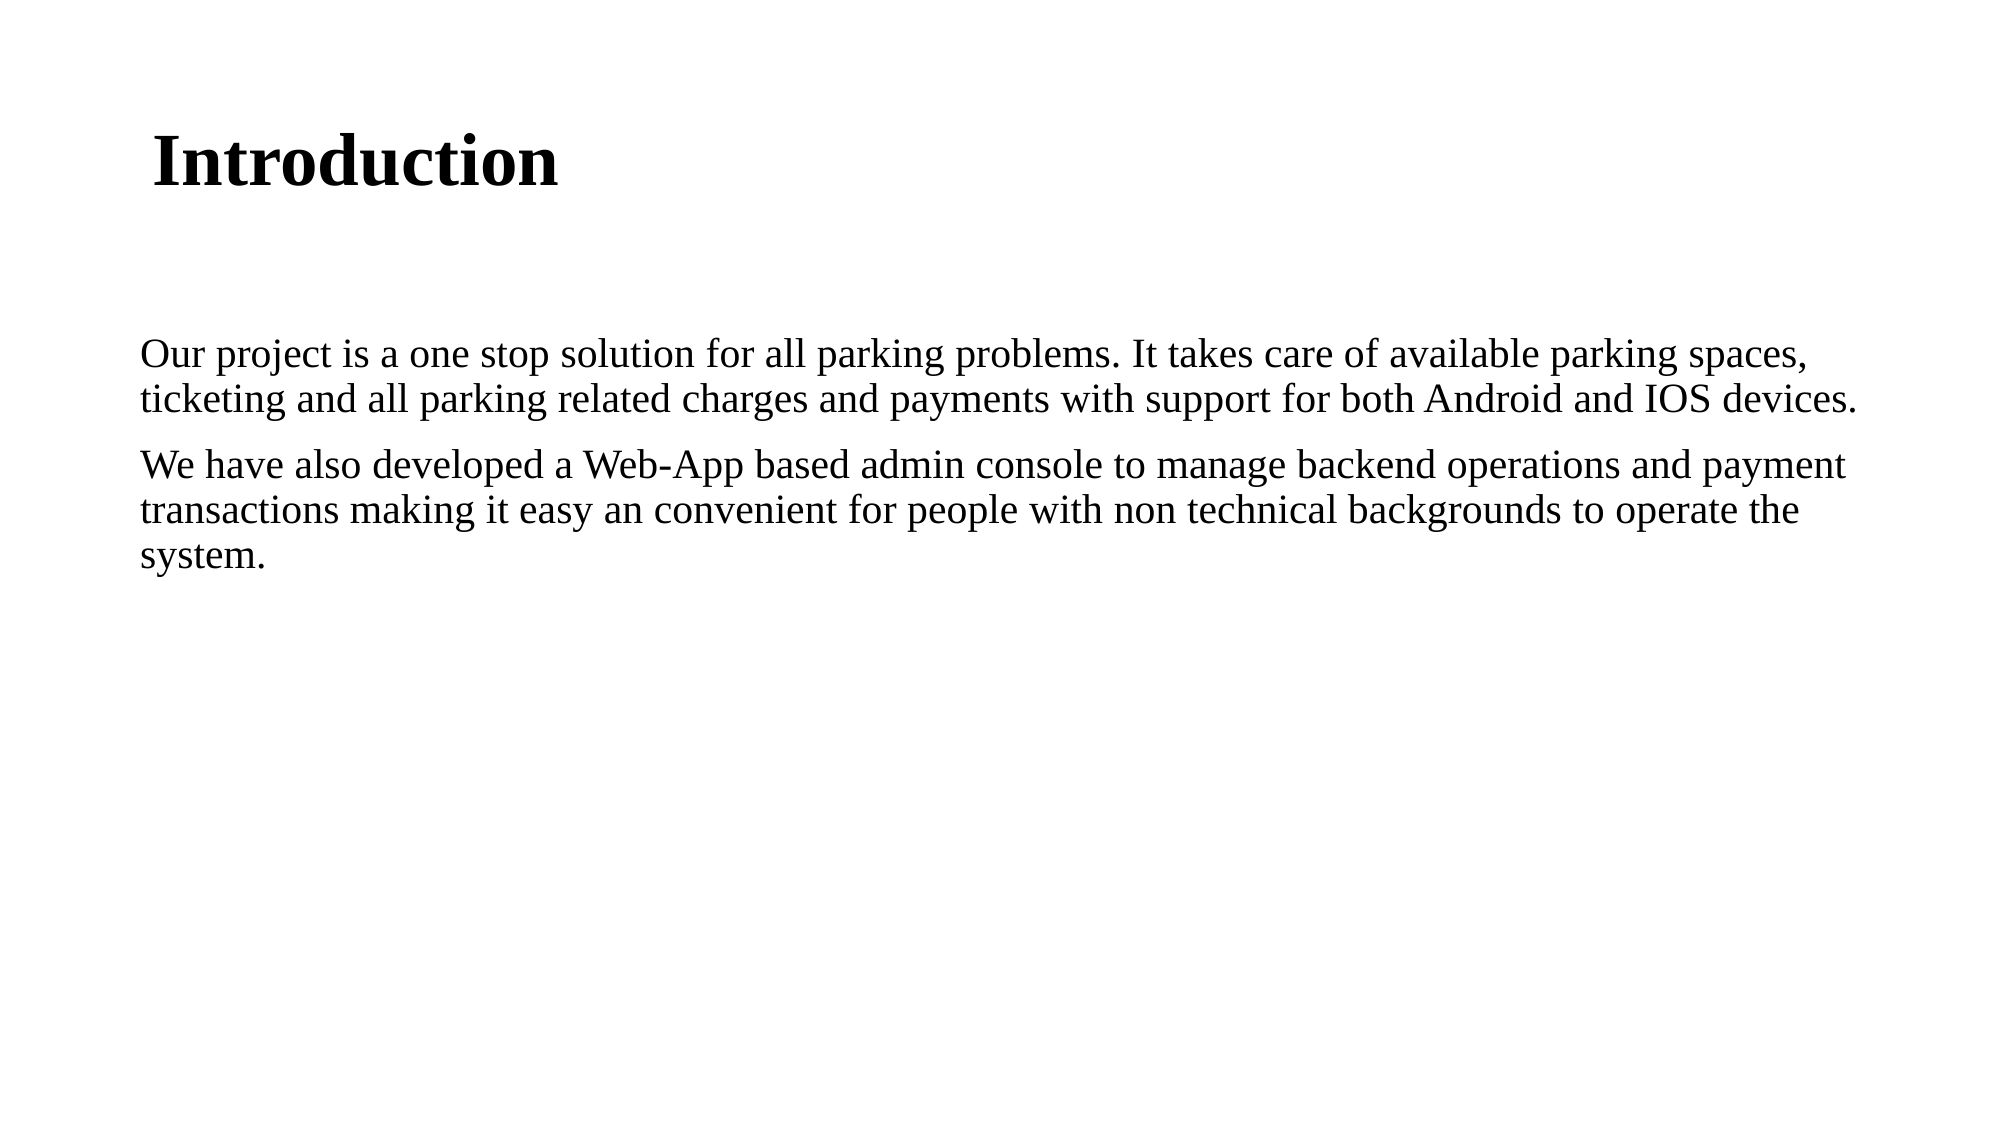

# Introduction
Our project is a one stop solution for all parking problems. It takes care of available parking spaces, ticketing and all parking related charges and payments with support for both Android and IOS devices.
We have also developed a Web-App based admin console to manage backend operations and payment transactions making it easy an convenient for people with non technical backgrounds to operate the system.